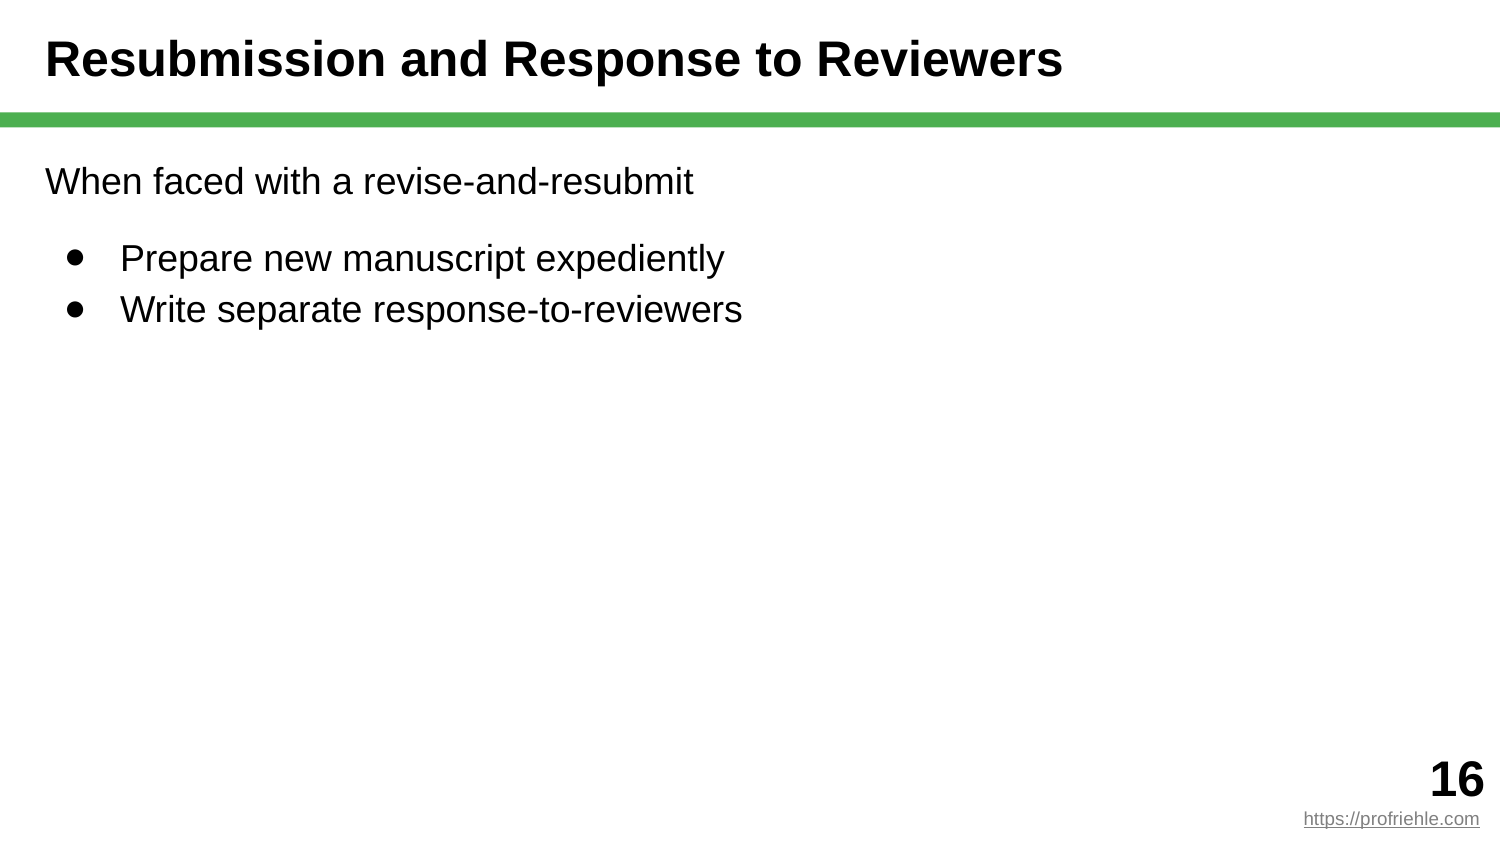

# Resubmission and Response to Reviewers
When faced with a revise-and-resubmit
Prepare new manuscript expediently
Write separate response-to-reviewers
16
https://profriehle.com